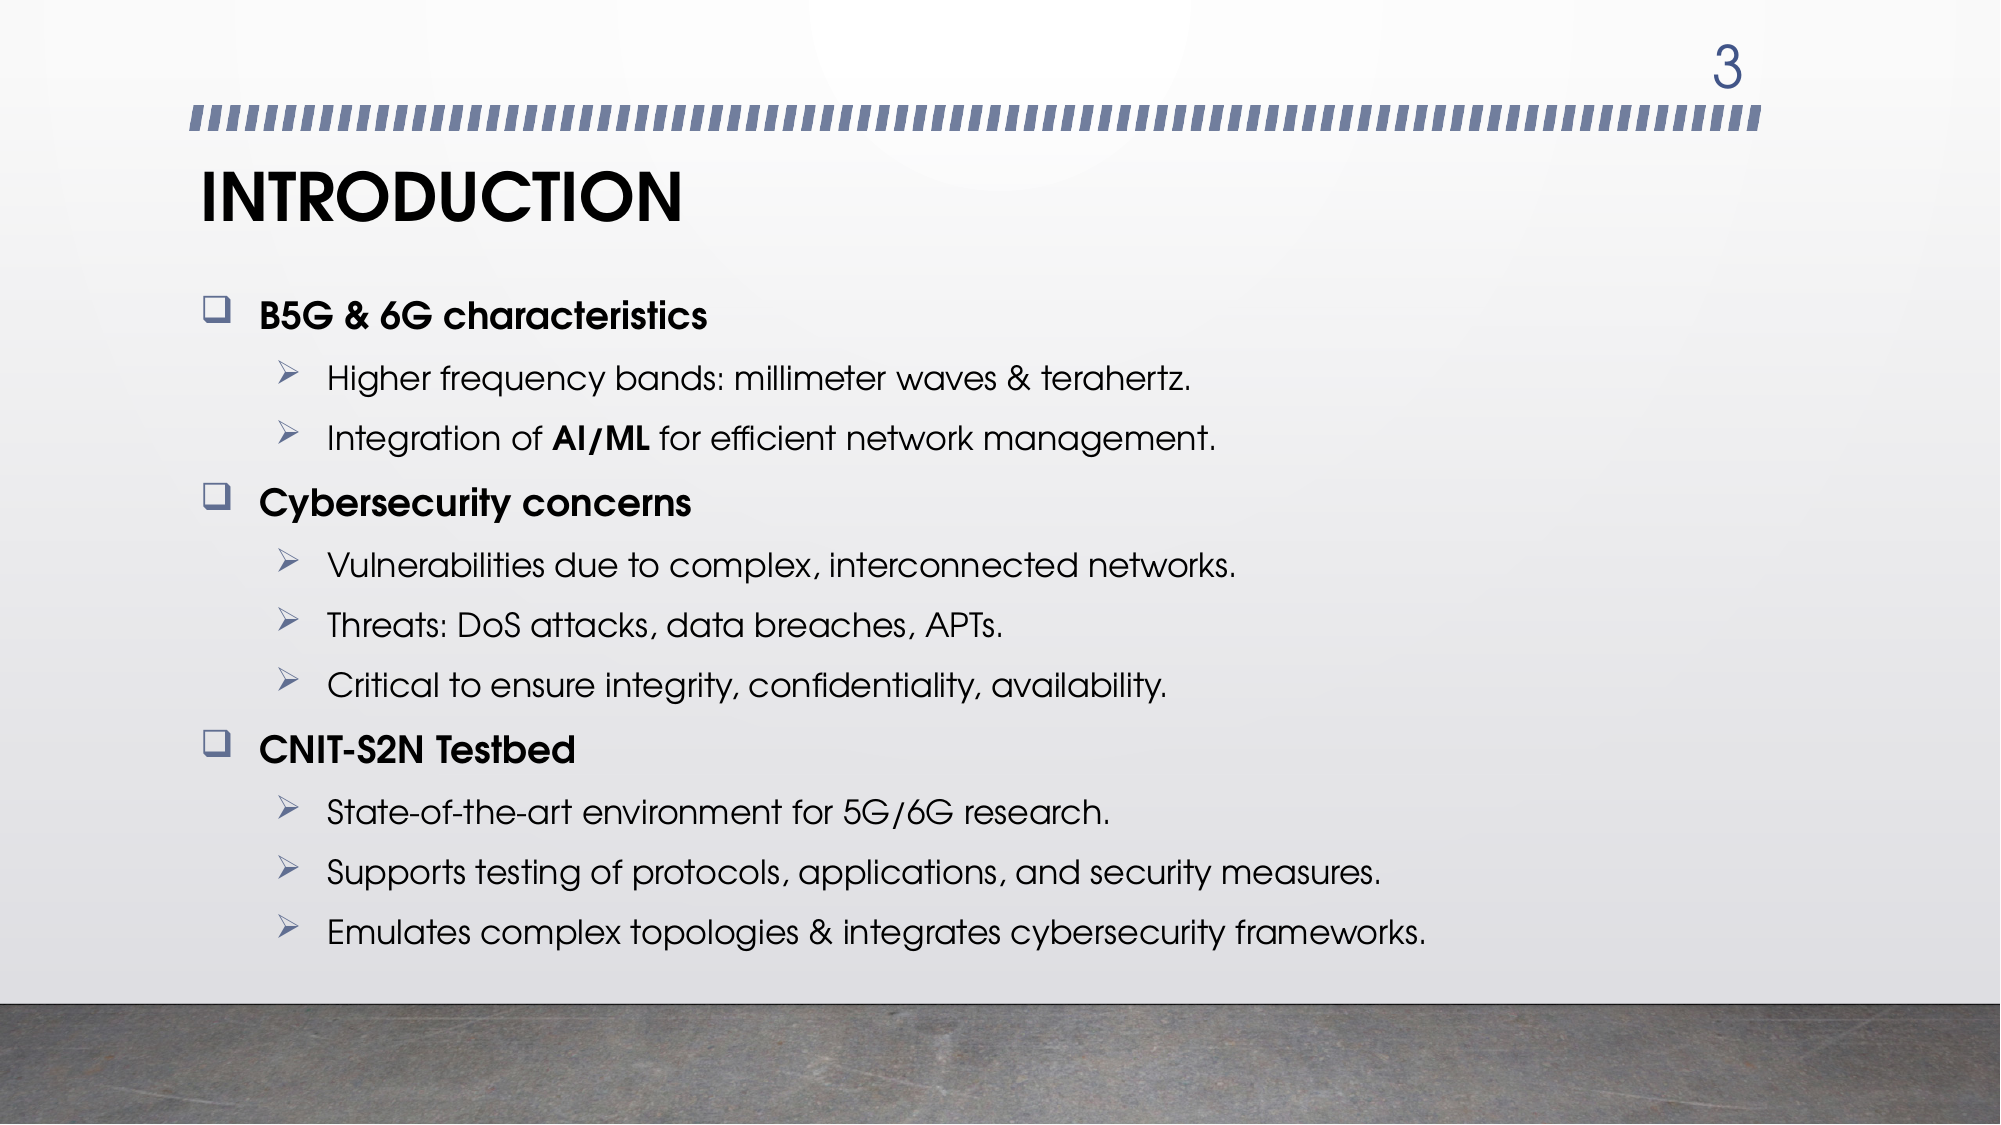

3
# INTRODUCTION
B5G & 6G characteristics
 Higher frequency bands: millimeter waves & terahertz.
 Integration of AI/ML for efficient network management.
Cybersecurity concerns
 Vulnerabilities due to complex, interconnected networks.
 Threats: DoS attacks, data breaches, APTs.
 Critical to ensure integrity, confidentiality, availability.
CNIT-S2N Testbed
 State-of-the-art environment for 5G/6G research.
 Supports testing of protocols, applications, and security measures.
 Emulates complex topologies & integrates cybersecurity frameworks.